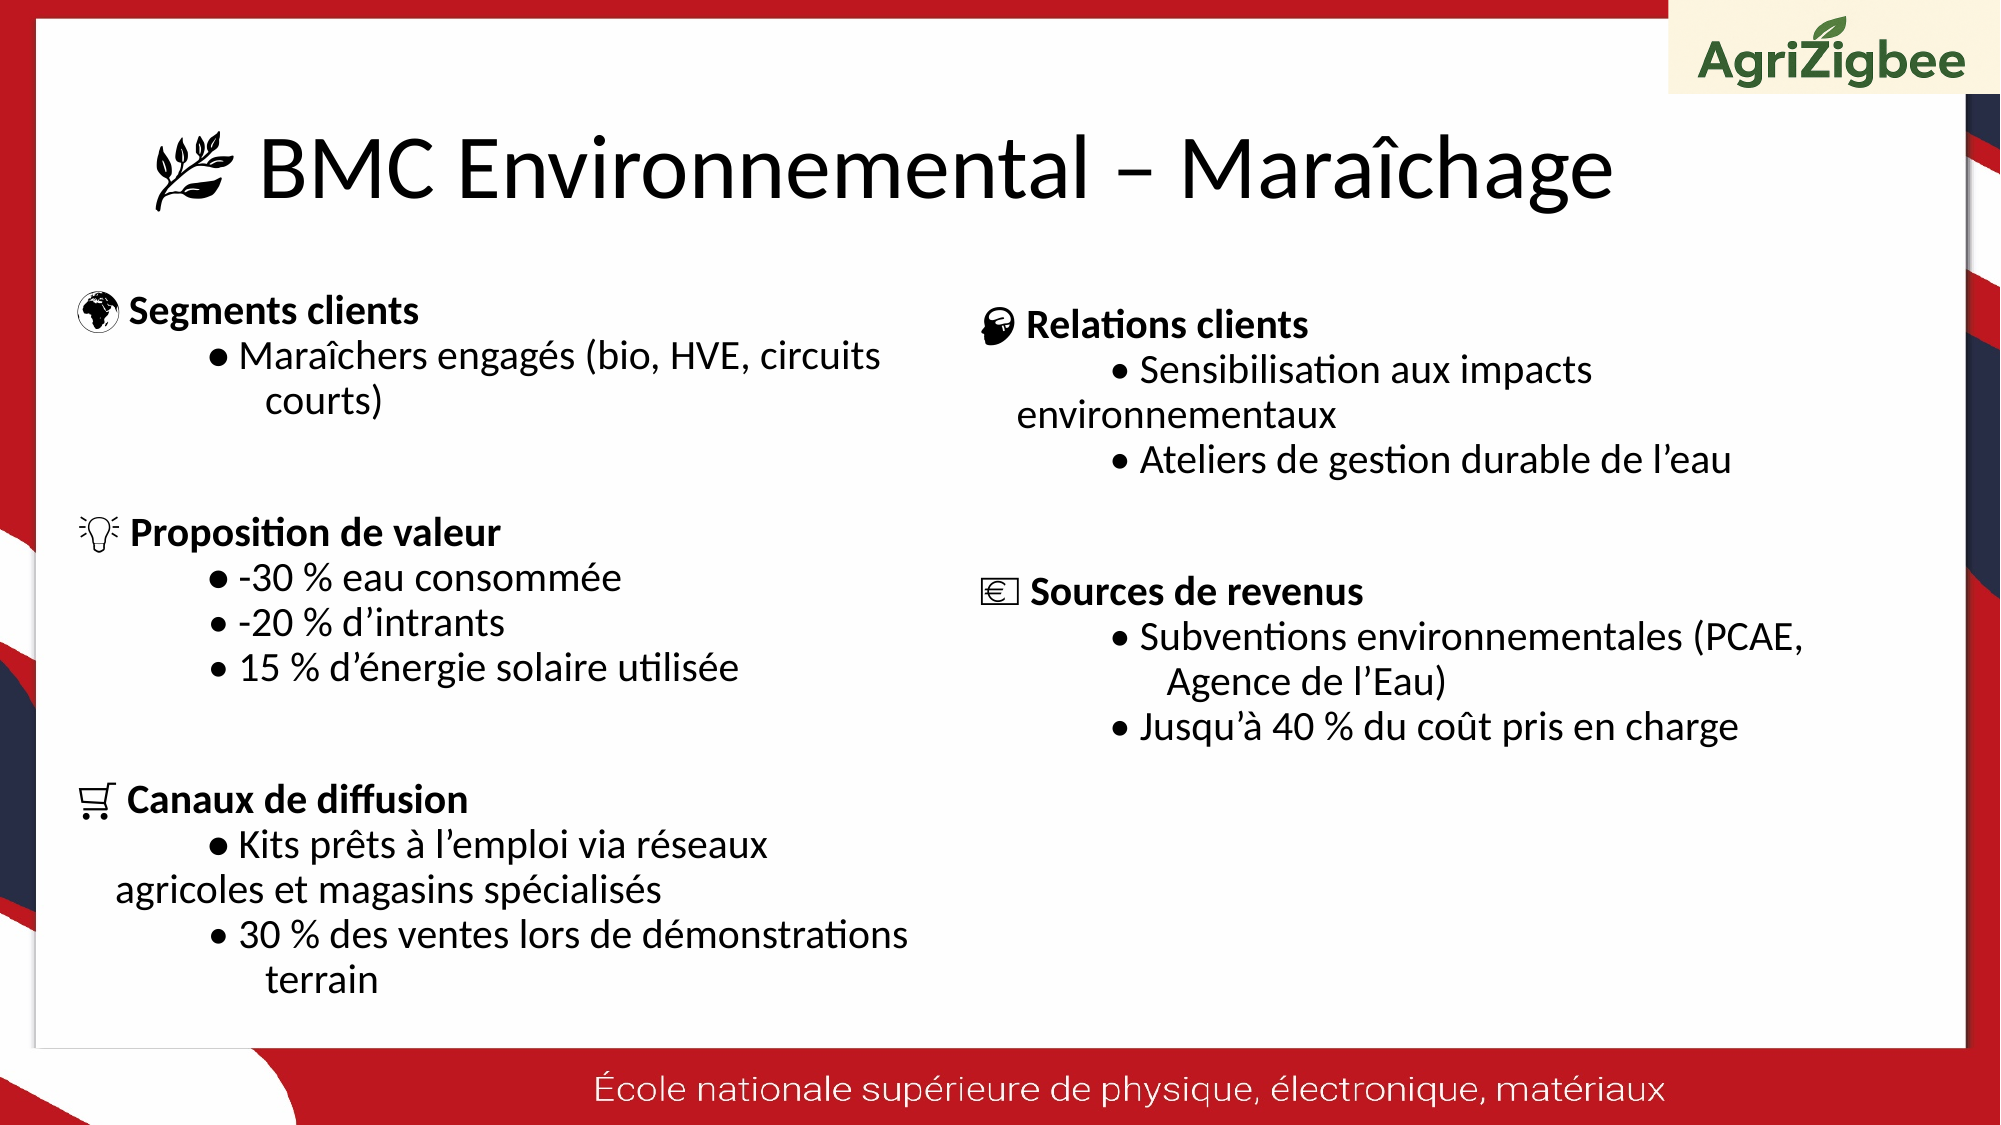

# 🌿 BMC Environnemental – Maraîchage

🧠 Relations clients
   • Sensibilisation aux impacts 	environnementaux
   • Ateliers de gestion durable de l’eau

💶 Sources de revenus
   • Subventions environnementales (PCAE, 	Agence de l’Eau)
   • Jusqu’à 40 % du coût pris en charge

🌍 Segments clients
   • Maraîchers engagés (bio, HVE, circuits 	courts)

💡 Proposition de valeur
   • -30 % eau consommée
   • -20 % d’intrants
   • 15 % d’énergie solaire utilisée

🛒 Canaux de diffusion
   • Kits prêts à l’emploi via réseaux 	agricoles et magasins spécialisés
   • 30 % des ventes lors de démonstrations 	terrain